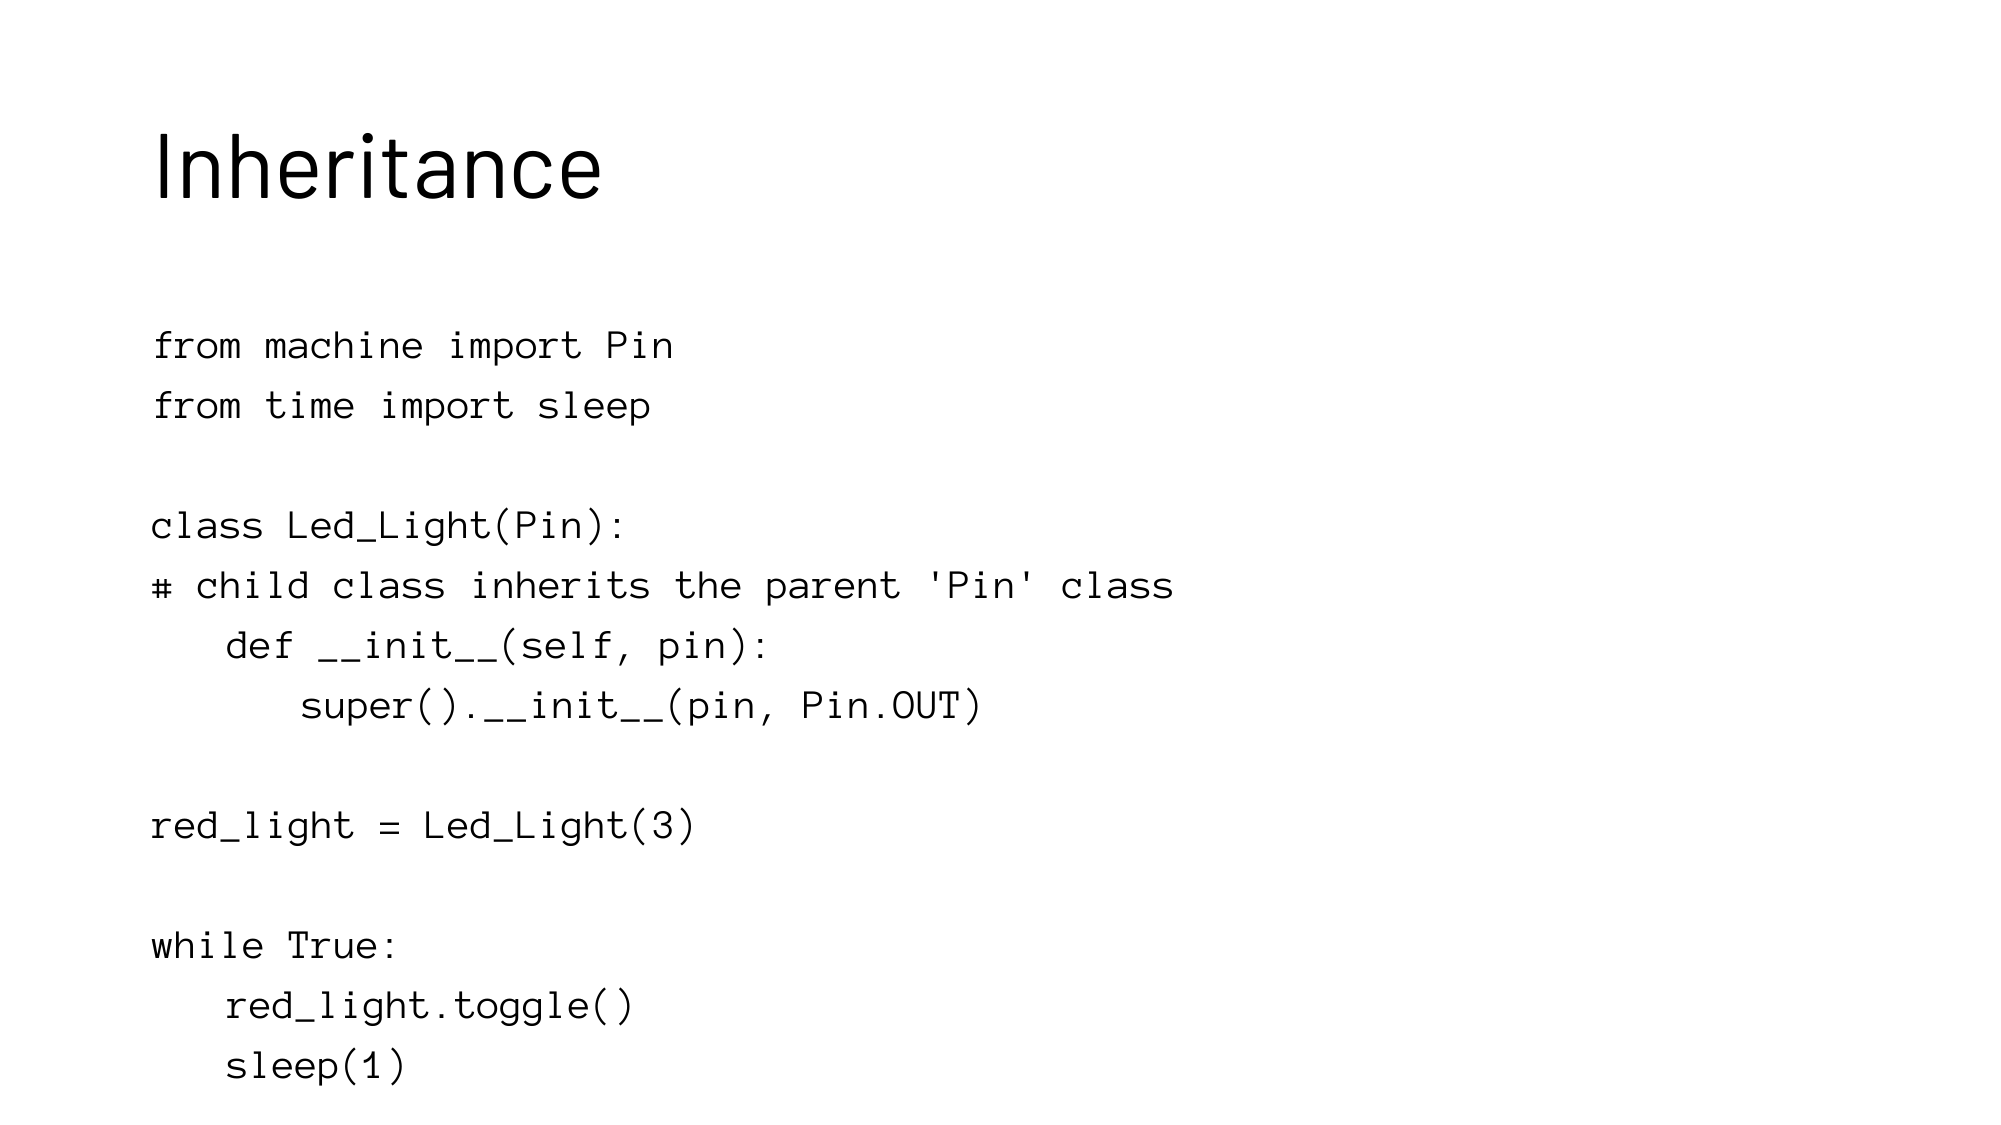

# Inheritance
from machine import Pin
from time import sleep

class Led_Light(Pin):
# child class inherits the parent 'Pin' class
def __init__(self, pin):
super().__init__(pin, Pin.OUT)

red_light = Led_Light(3)

while True:
red_light.toggle()
sleep(1)